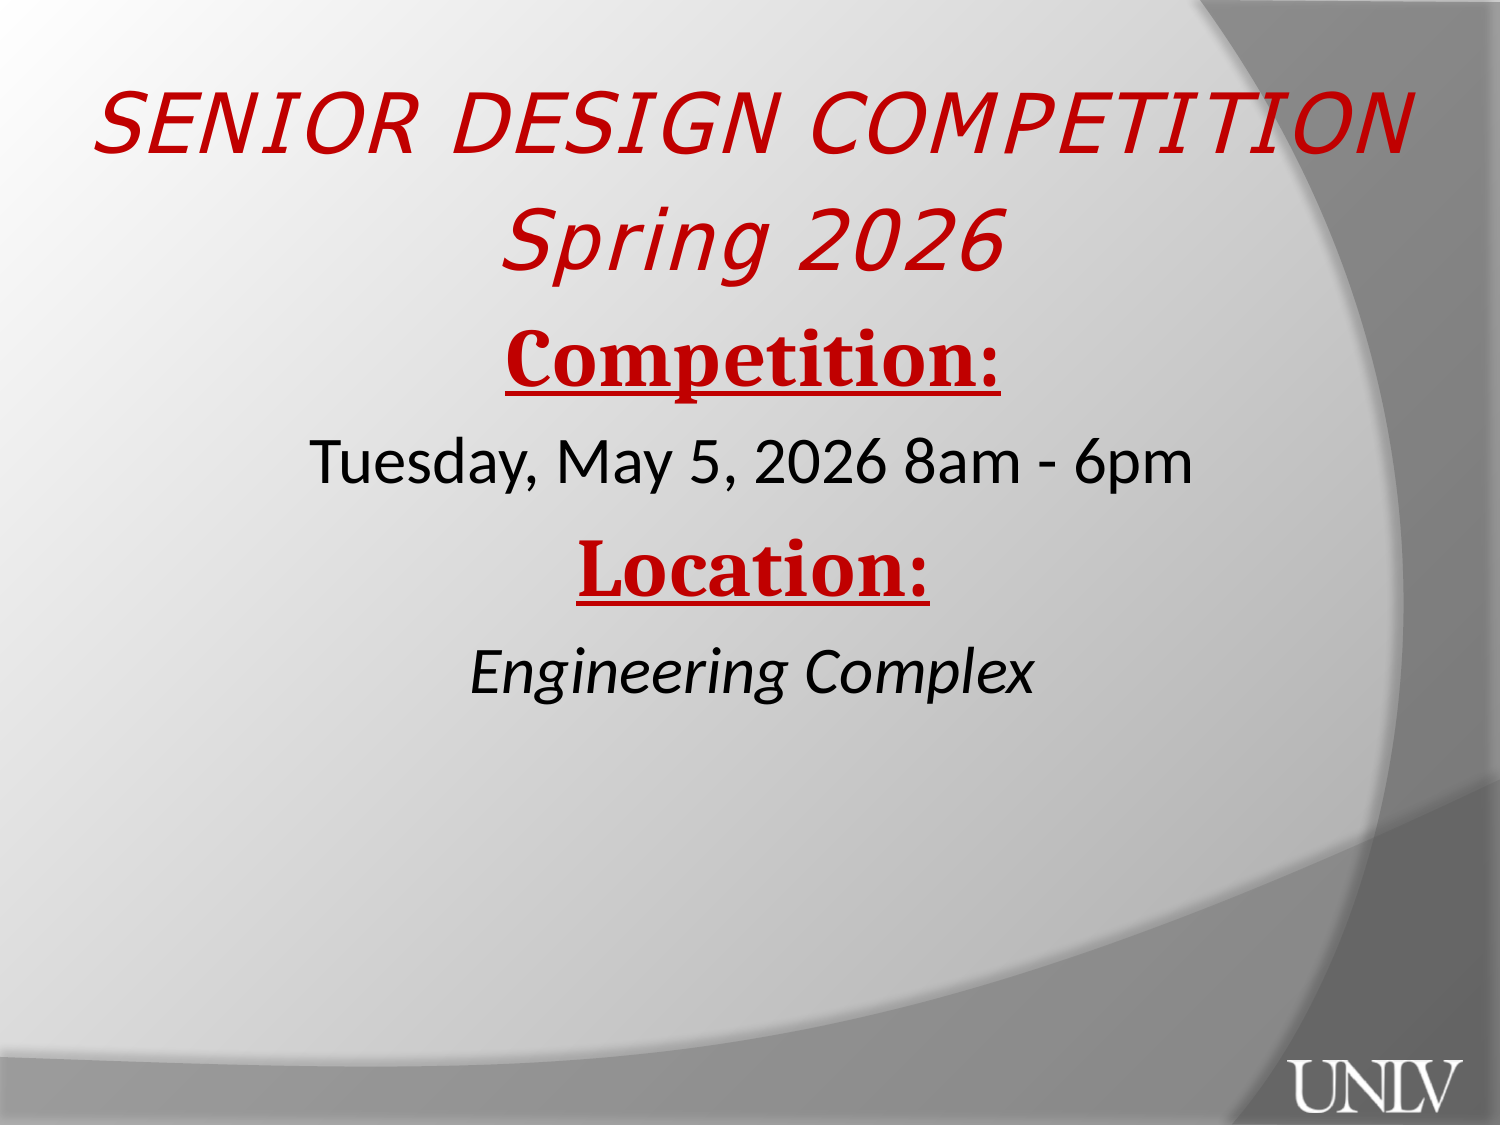

SENIOR DESIGN COMPETITION
Spring 2026
Competition:
Tuesday, May 5, 2026 8am - 6pm
Location:
Engineering Complex